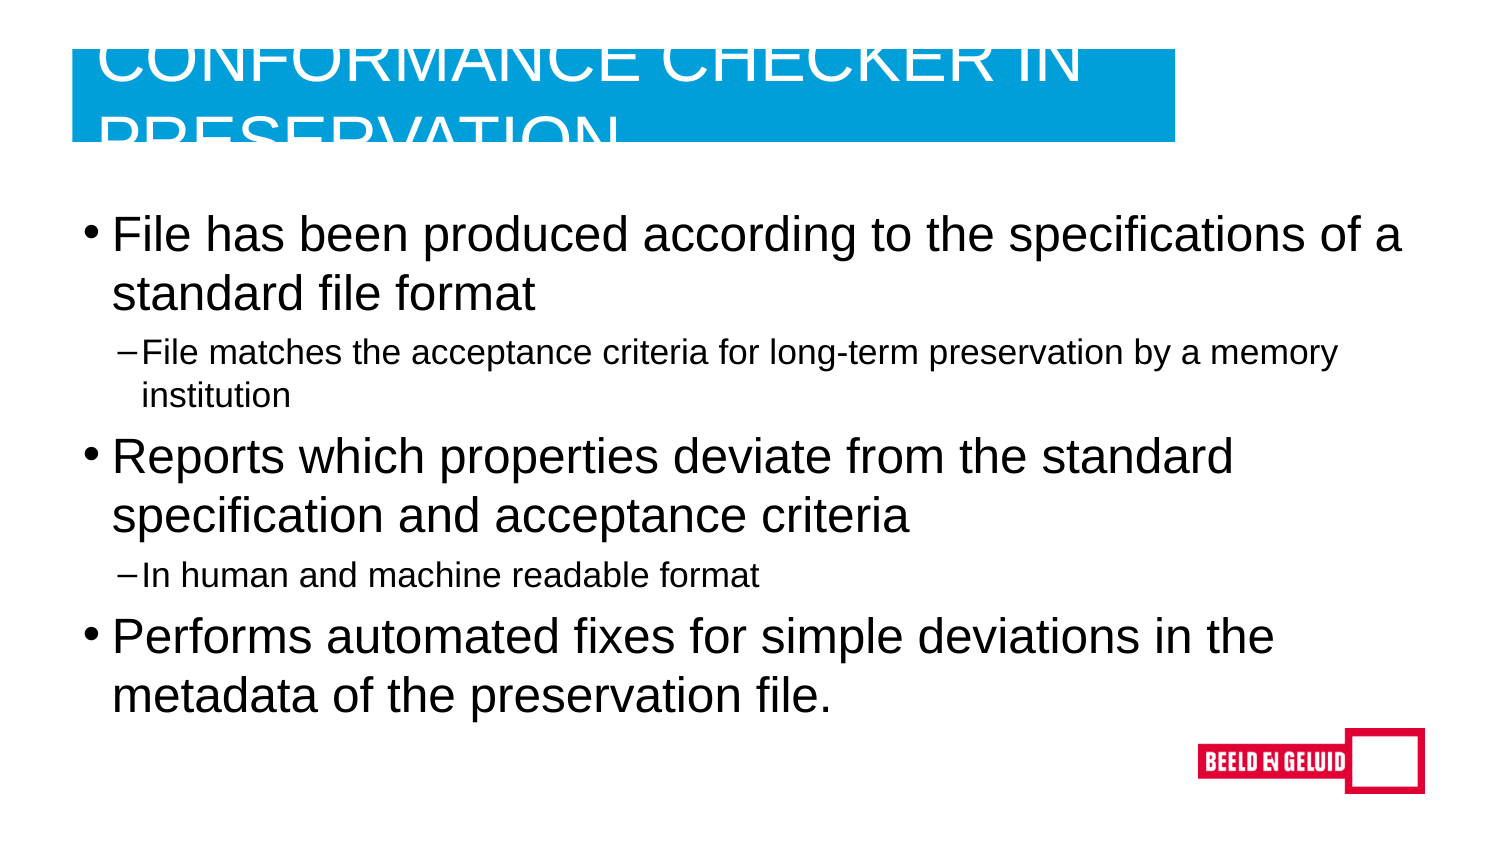

# Conformance Checker in Preservation
File has been produced according to the specifications of a standard file format
File matches the acceptance criteria for long-term preservation by a memory institution
Reports which properties deviate from the standard specification and acceptance criteria
In human and machine readable format
Performs automated fixes for simple deviations in the metadata of the preservation file.